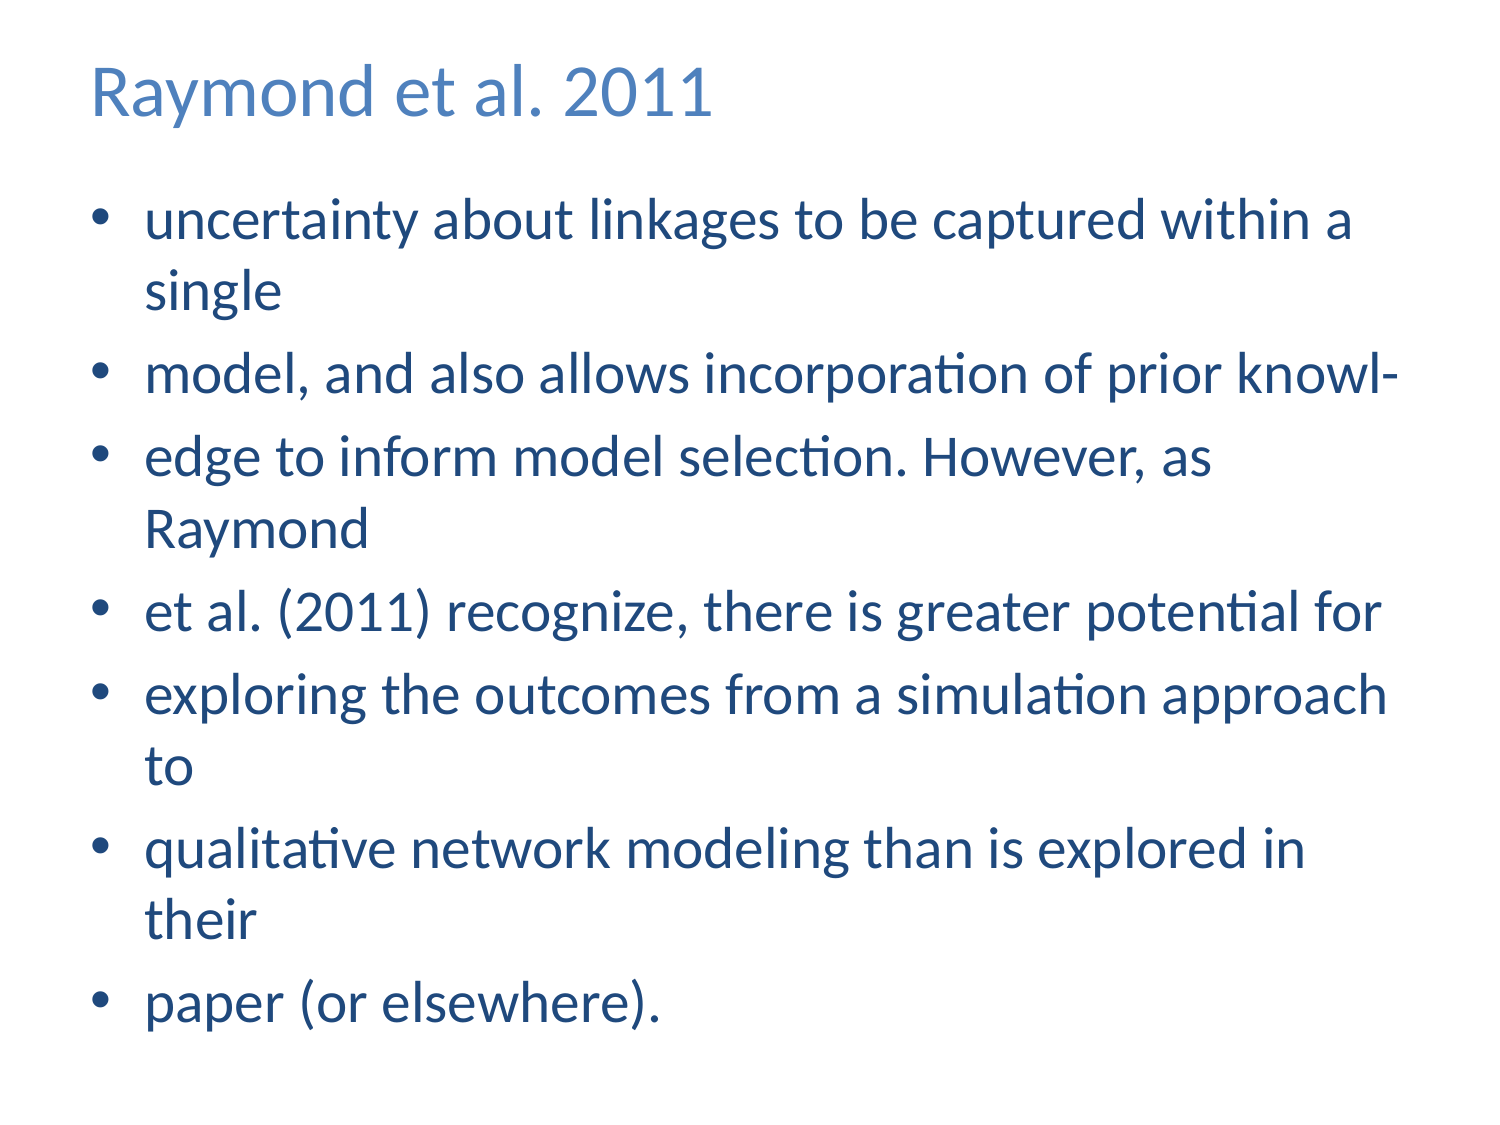

# Raymond et al. 2011
uncertainty about linkages to be captured within a single
model, and also allows incorporation of prior knowl-
edge to inform model selection. However, as Raymond
et al. (2011) recognize, there is greater potential for
exploring the outcomes from a simulation approach to
qualitative network modeling than is explored in their
paper (or elsewhere).